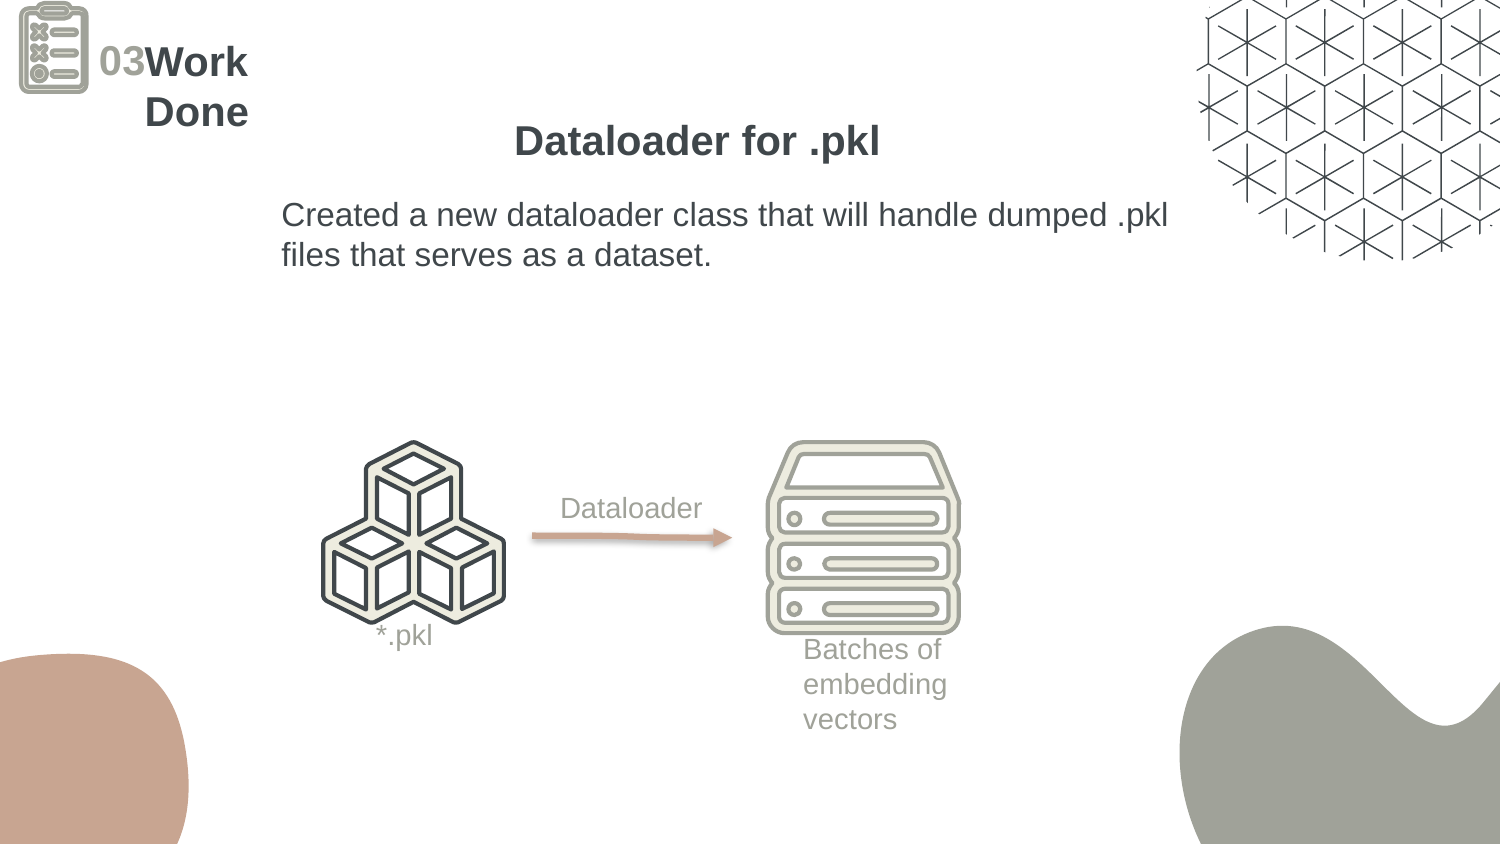

Work Done
03
# Dataloader for .pkl
Created a new dataloader class that will handle dumped .pkl files that serves as a dataset.

Dataloader
*.pkl
Batches of embedding vectors